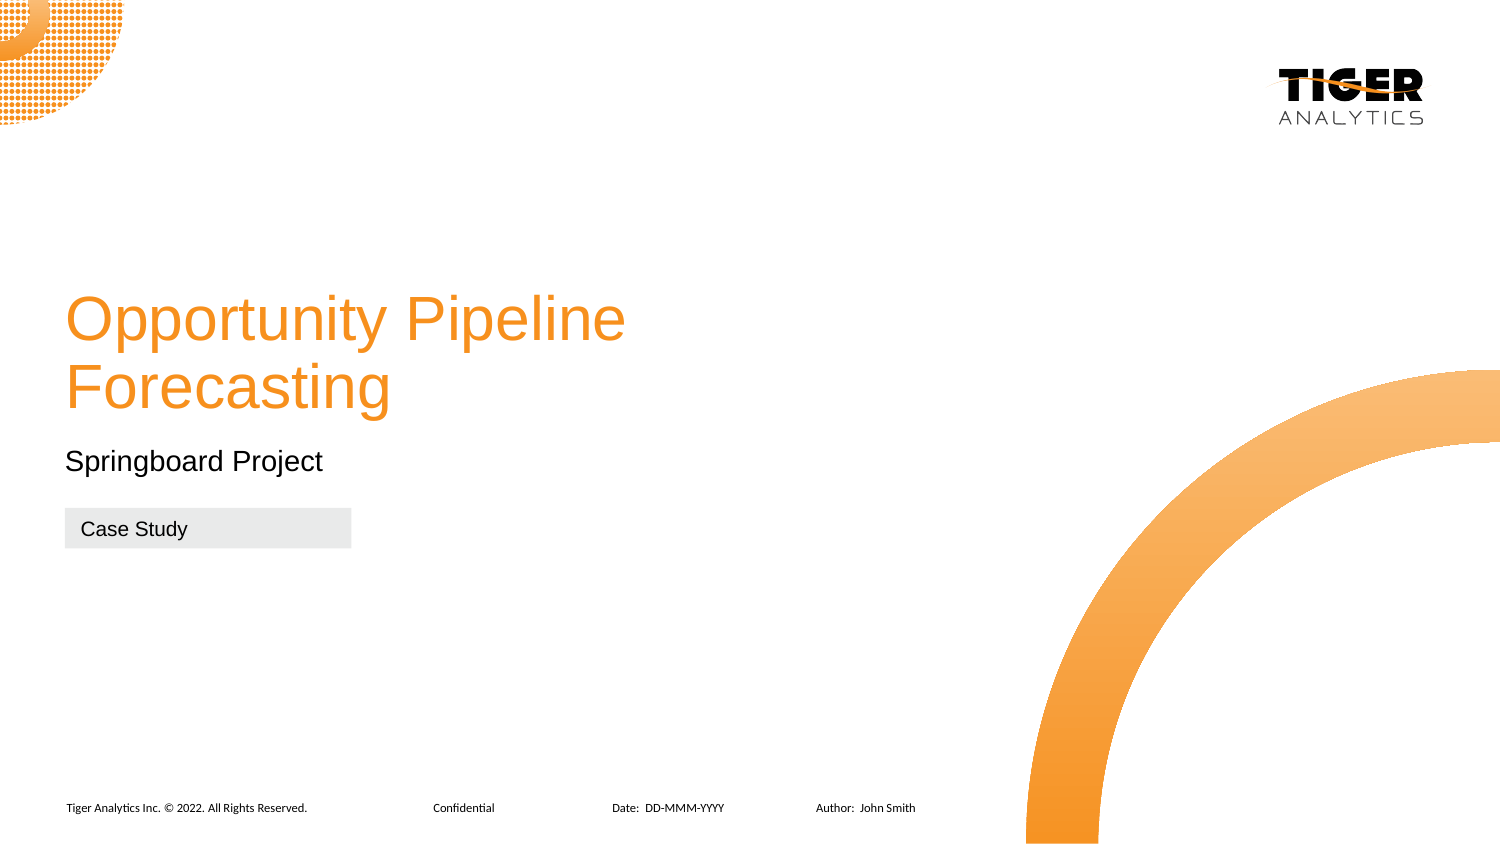

Opportunity Pipeline Forecasting
Springboard Project
Case Study
Confidential
DD-MMM-YYYY
John Smith